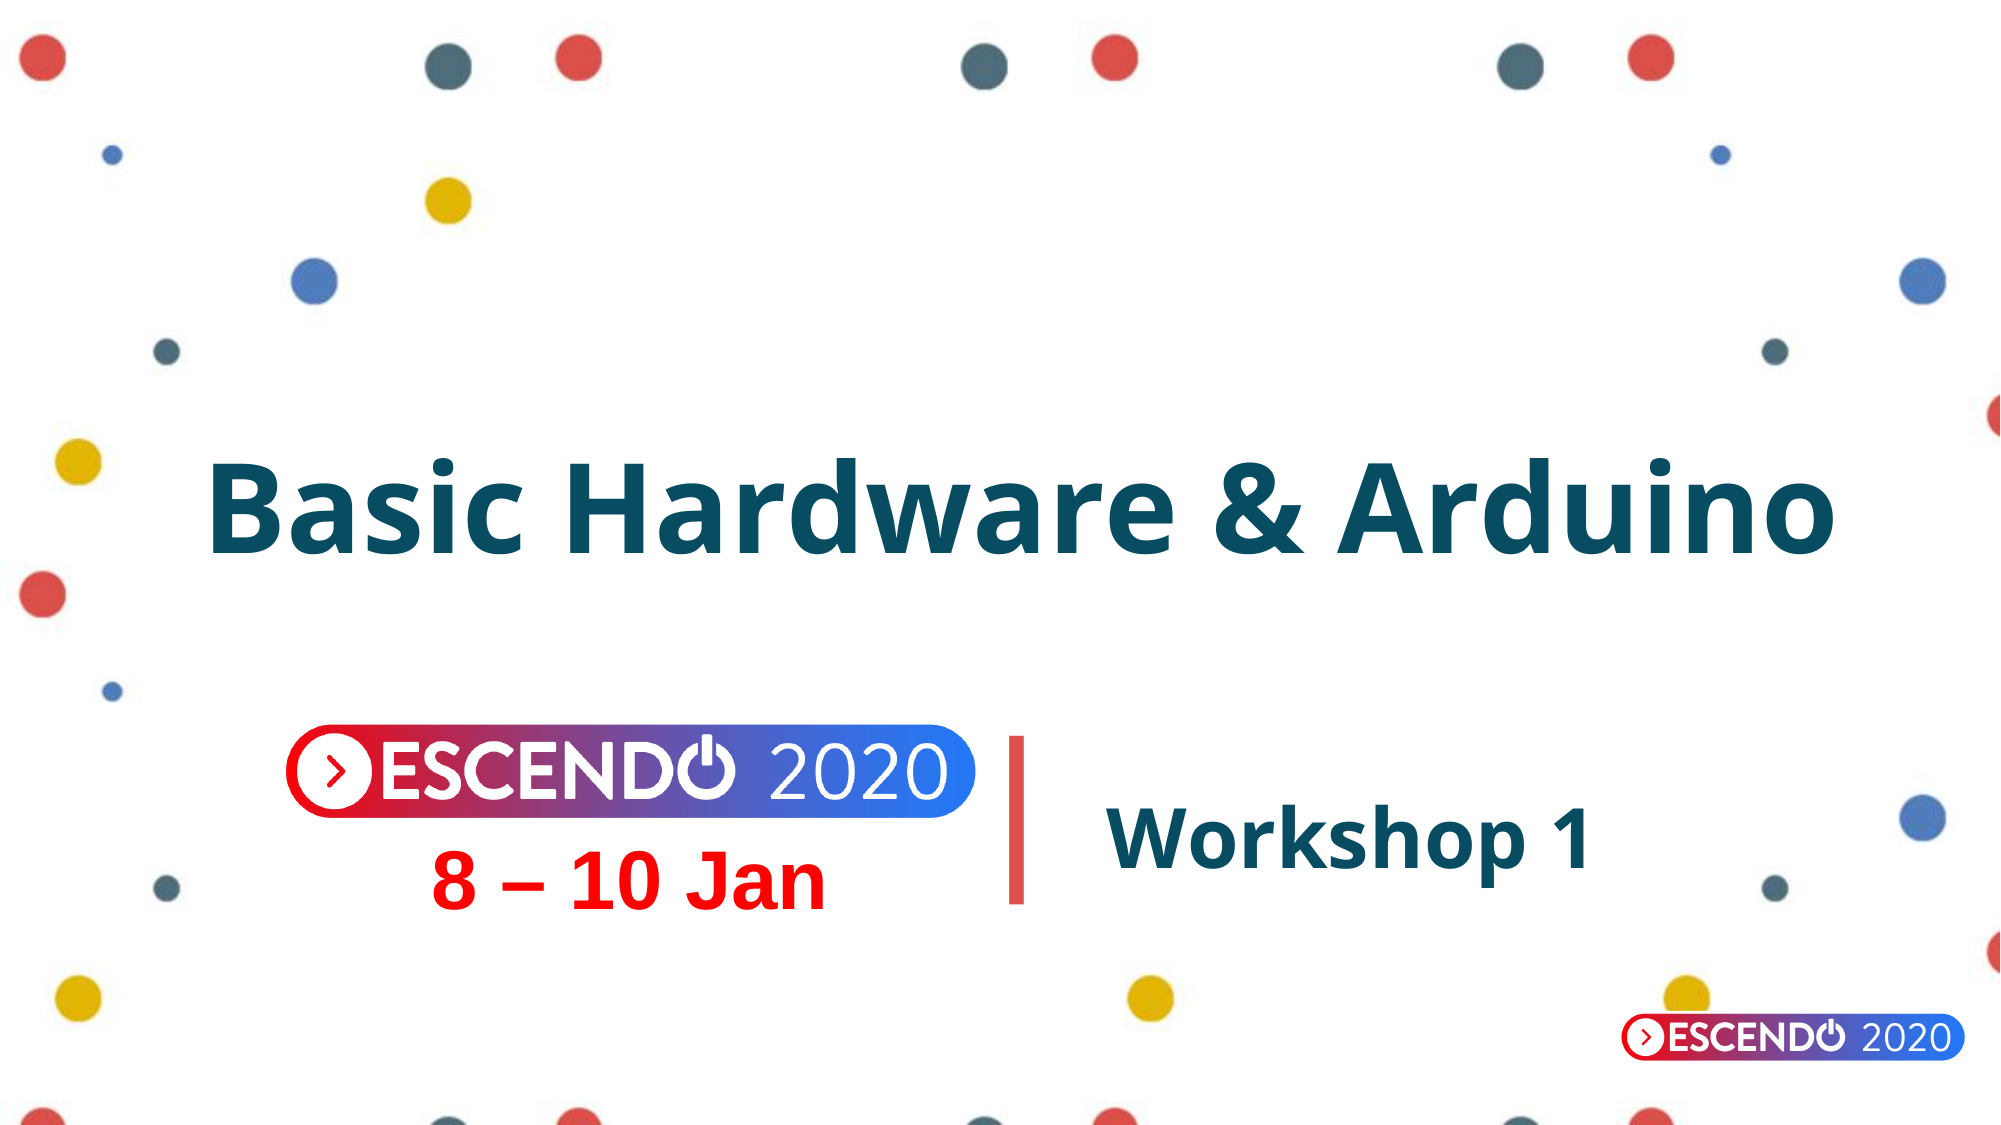

Basic Hardware & Arduino
# Workshop 1